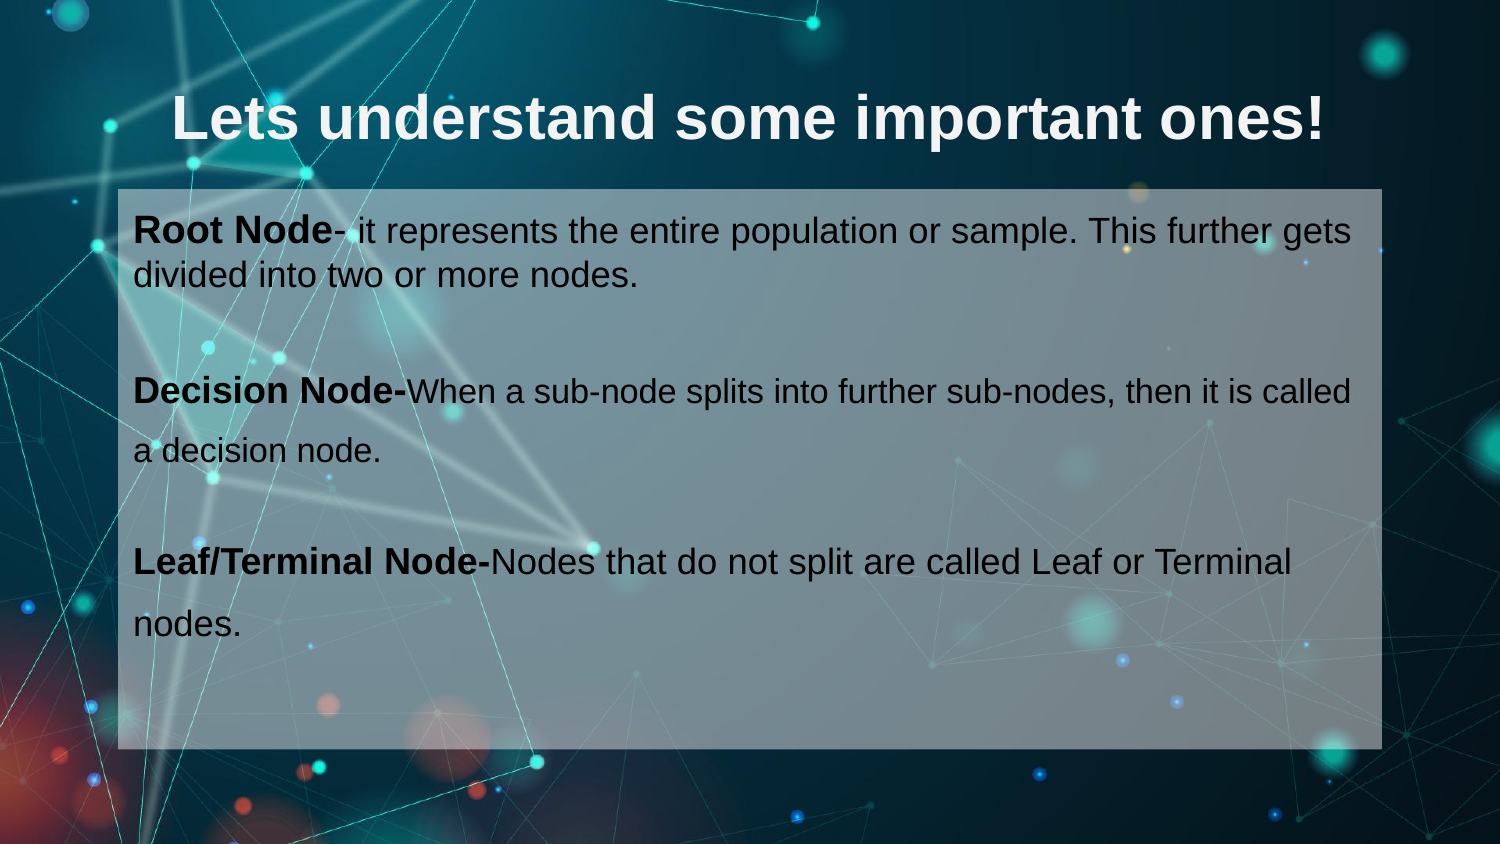

# Lets understand some important ones!
Root Node- it represents the entire population or sample. This further gets divided into two or more nodes.
Decision Node-When a sub-node splits into further sub-nodes, then it is called a decision node.
Leaf/Terminal Node-Nodes that do not split are called Leaf or Terminal nodes.

.